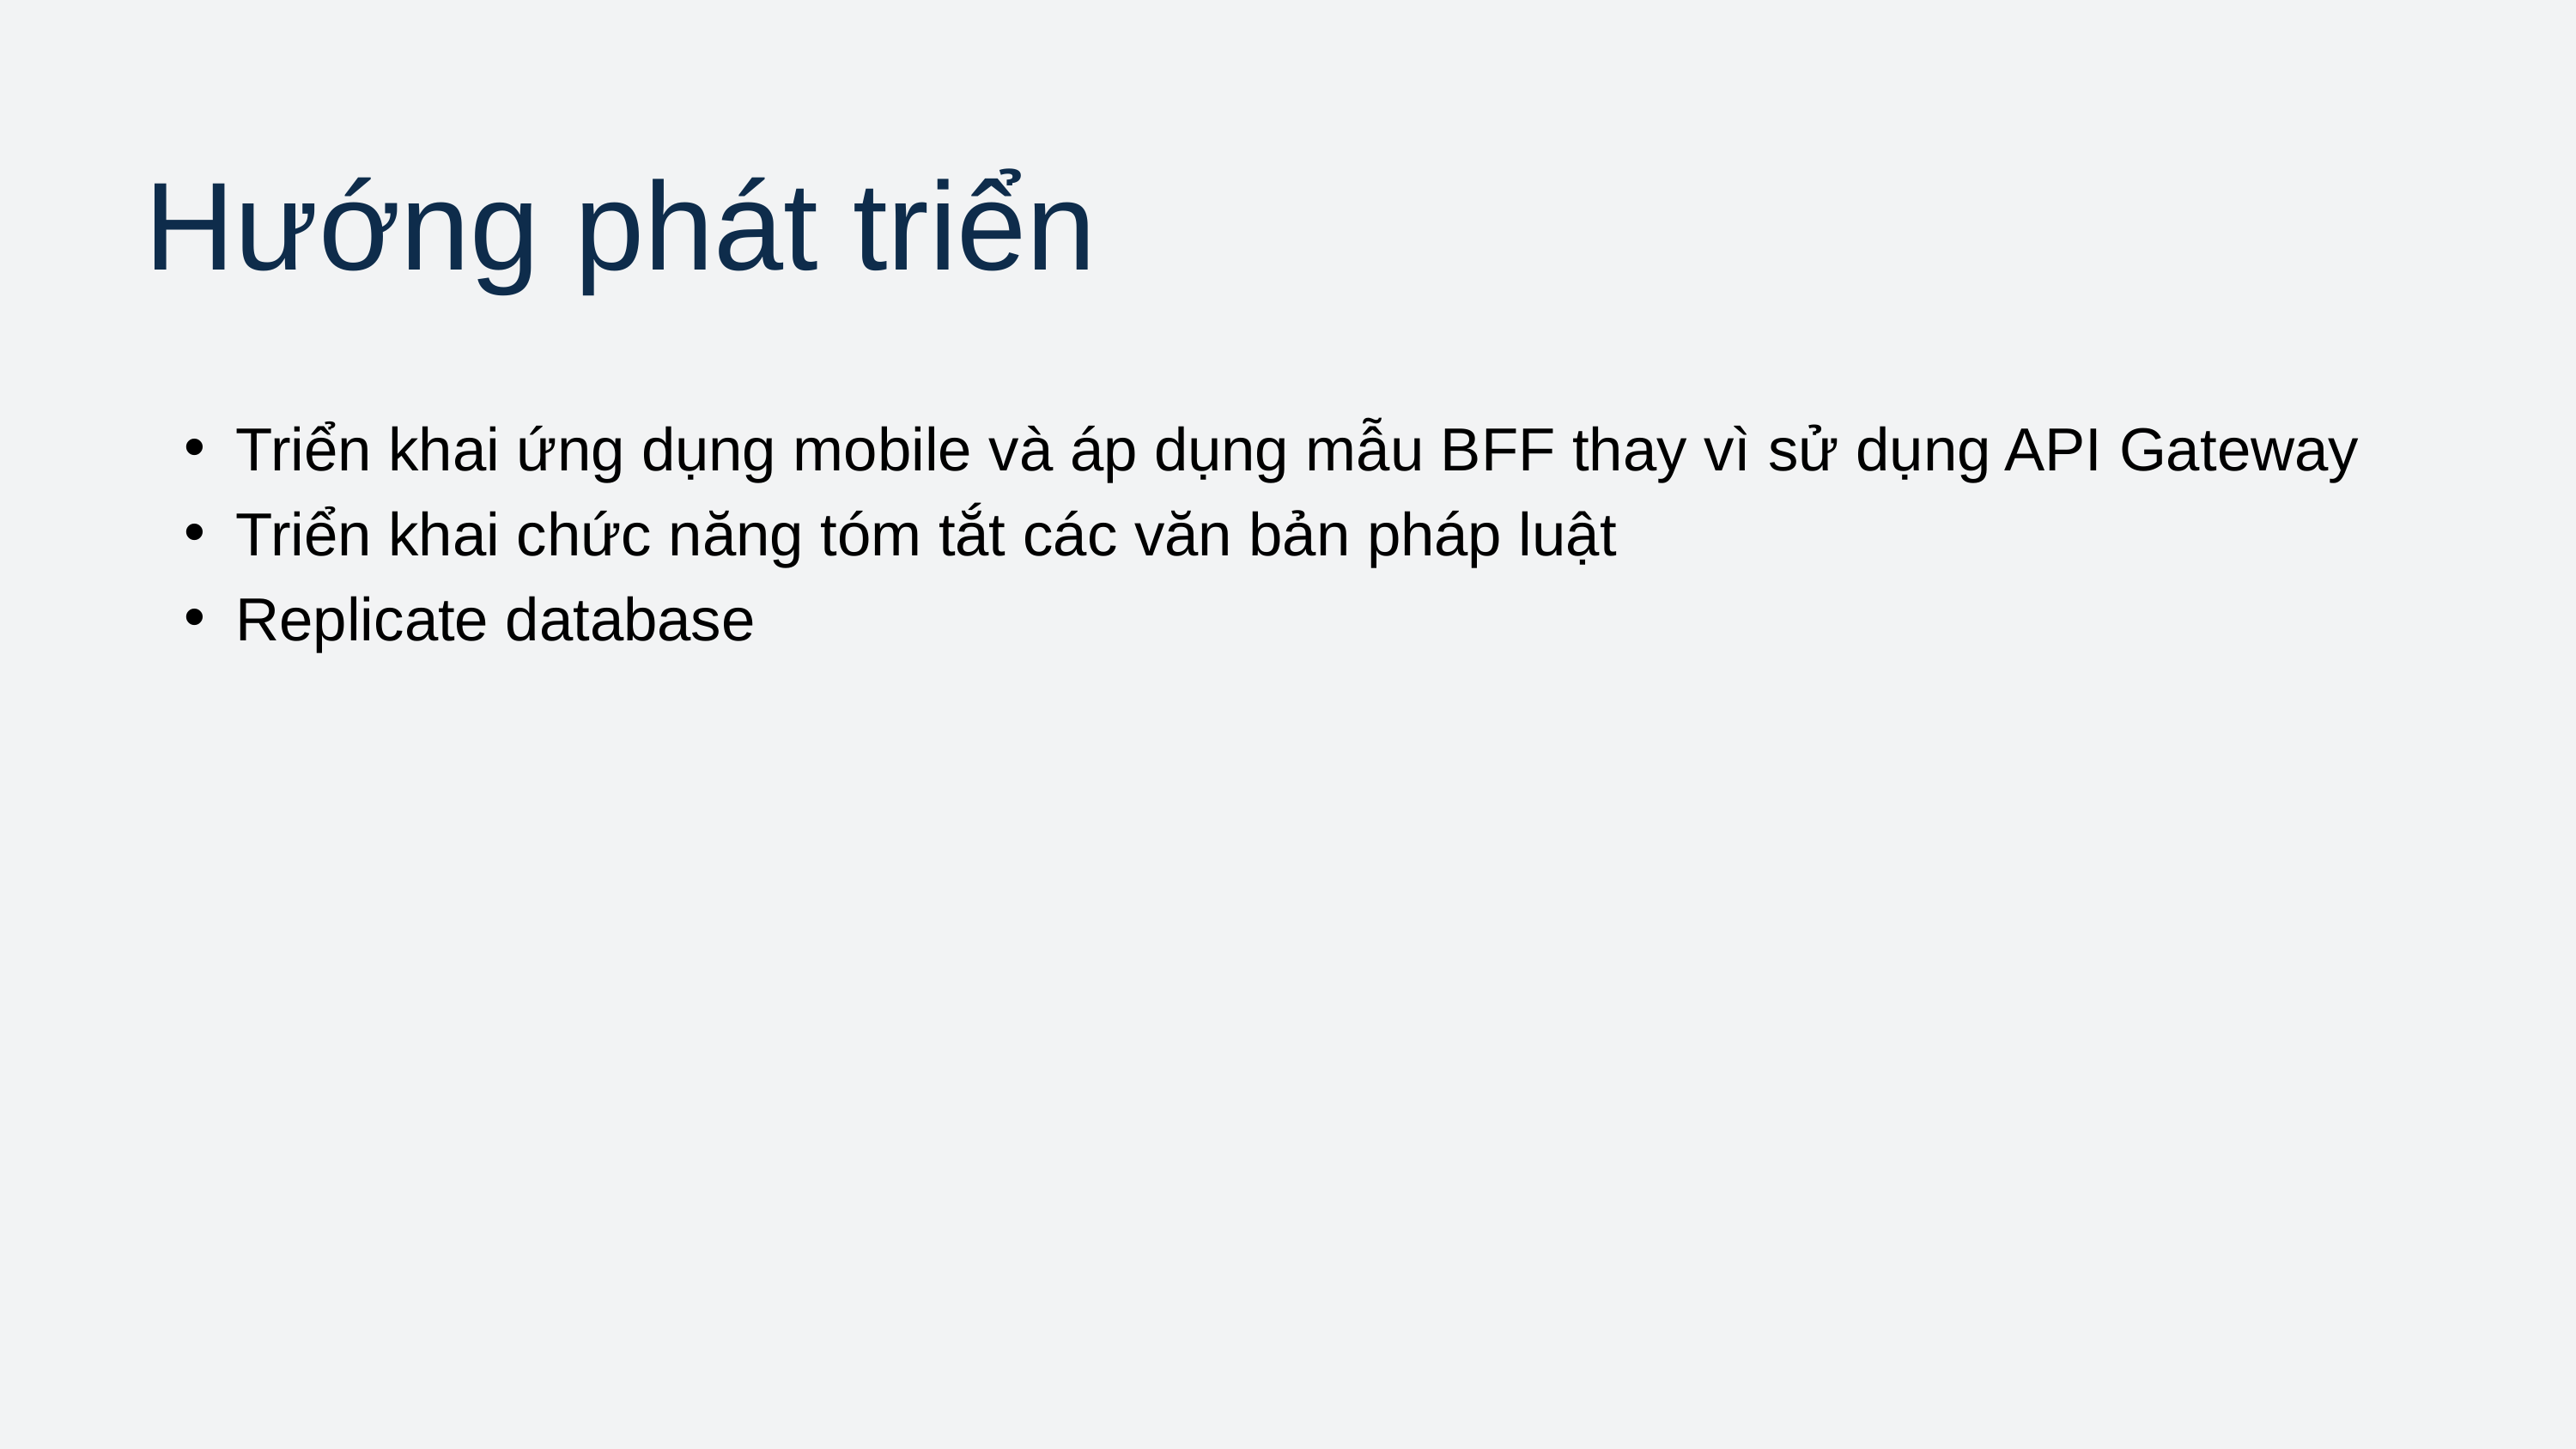

Hướng phát triển
Triển khai ứng dụng mobile và áp dụng mẫu BFF thay vì sử dụng API Gateway
Triển khai chức năng tóm tắt các văn bản pháp luật
Replicate database